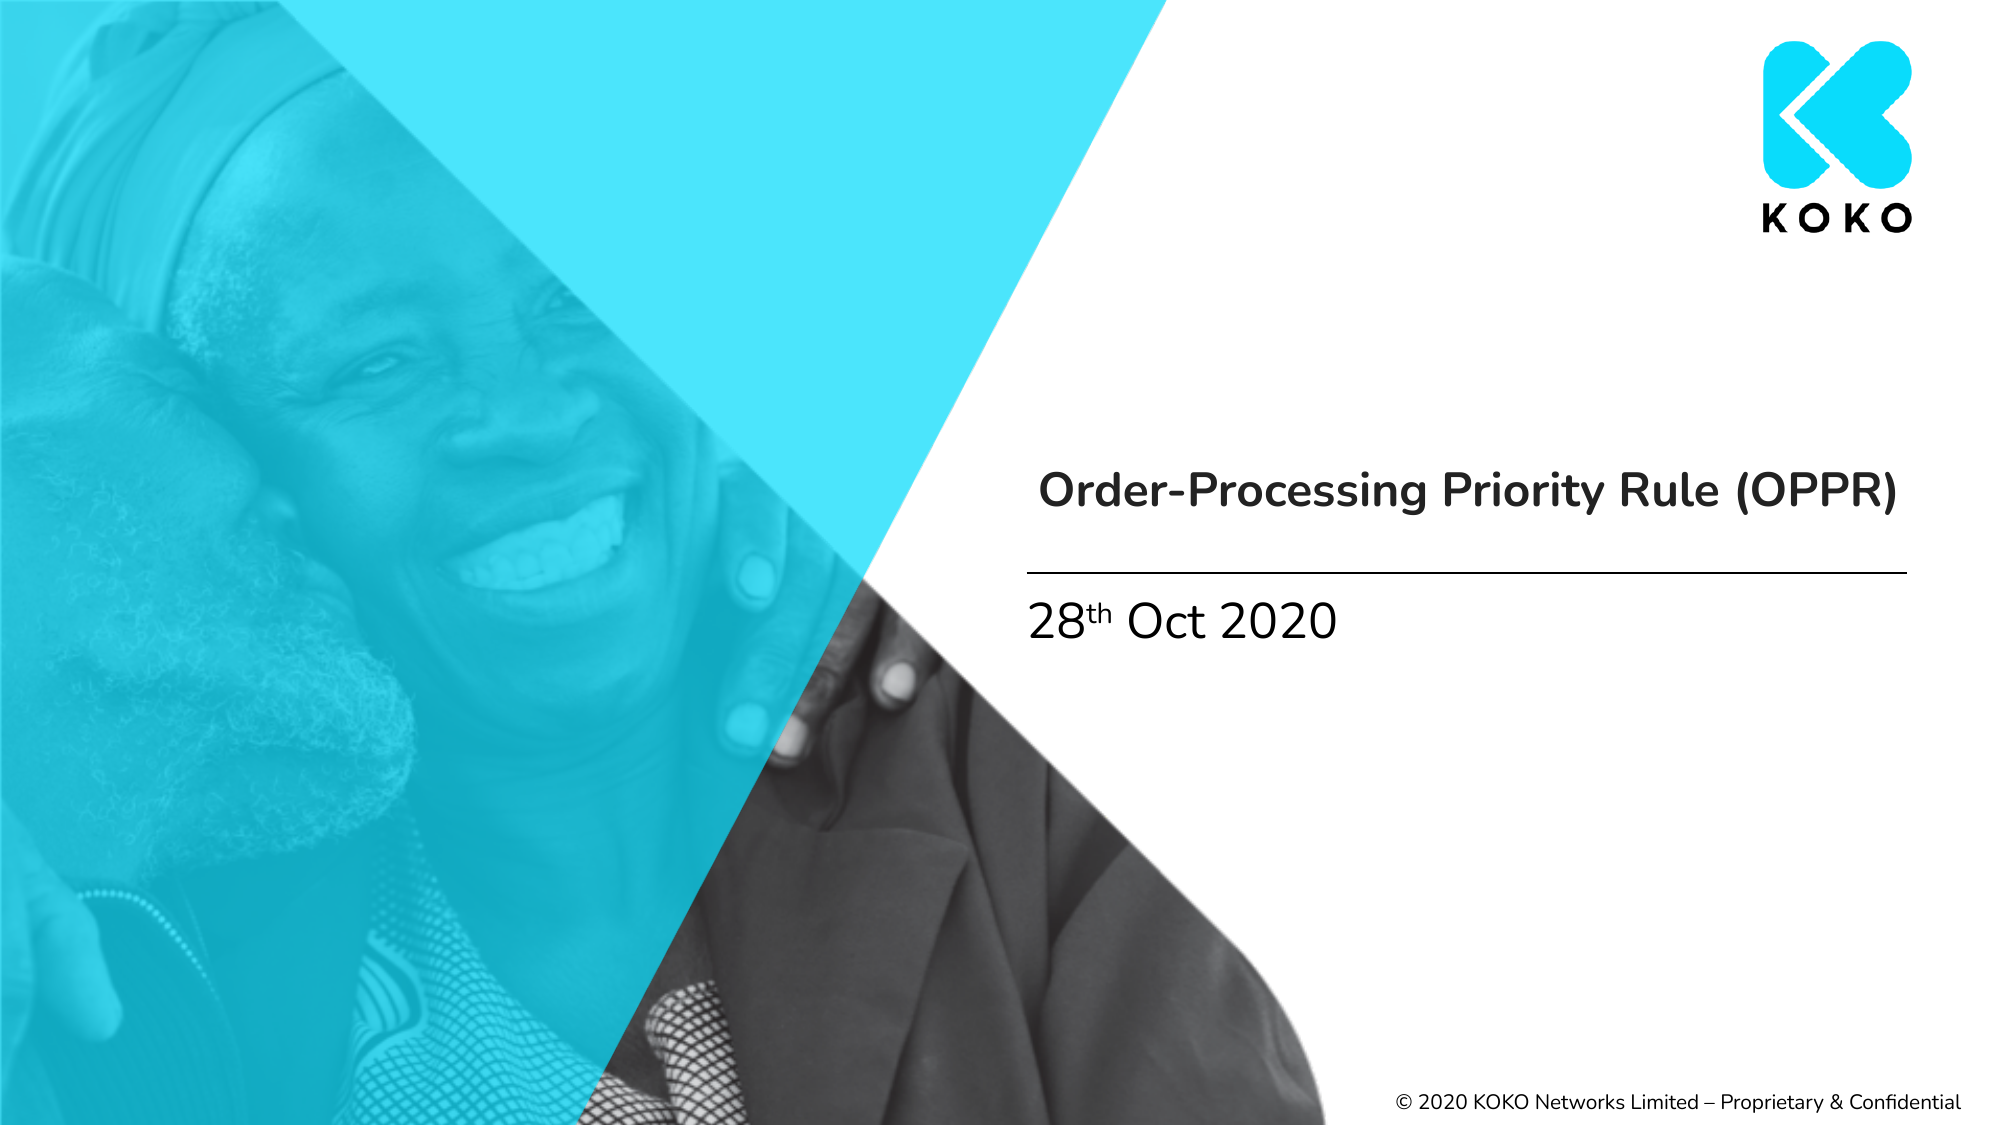

# Order-Processing Priority Rule (OPPR)
28th Oct 2020